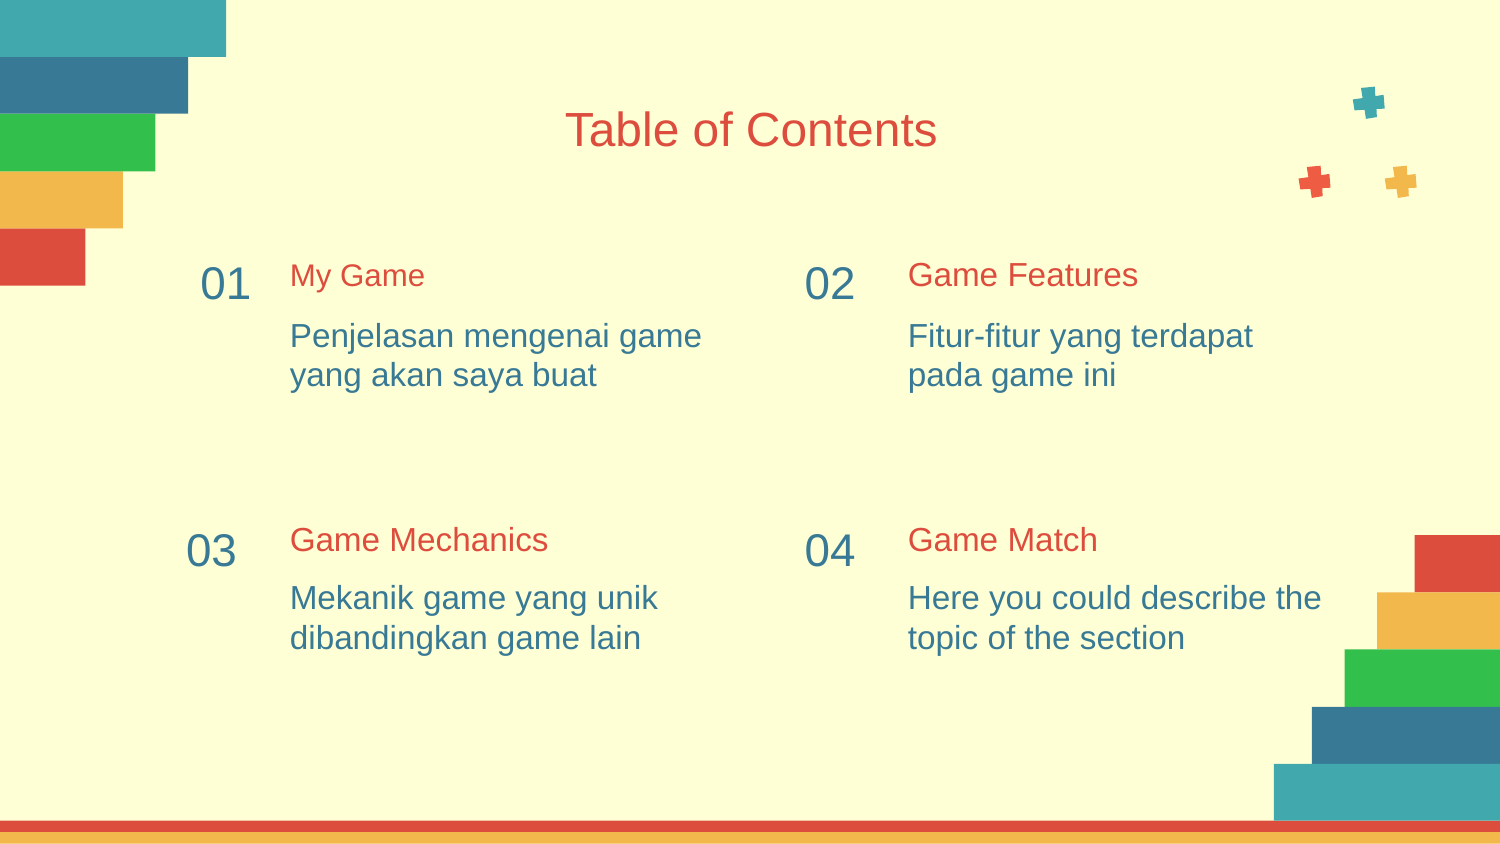

Table of Contents

01
02
My Game
# Game Features
Penjelasan mengenai game yang akan saya buat
Fitur-fitur yang terdapat pada game ini
03
04
Game Mechanics
Game Match
Mekanik game yang unik dibandingkan game lain
Here you could describe the topic of the section